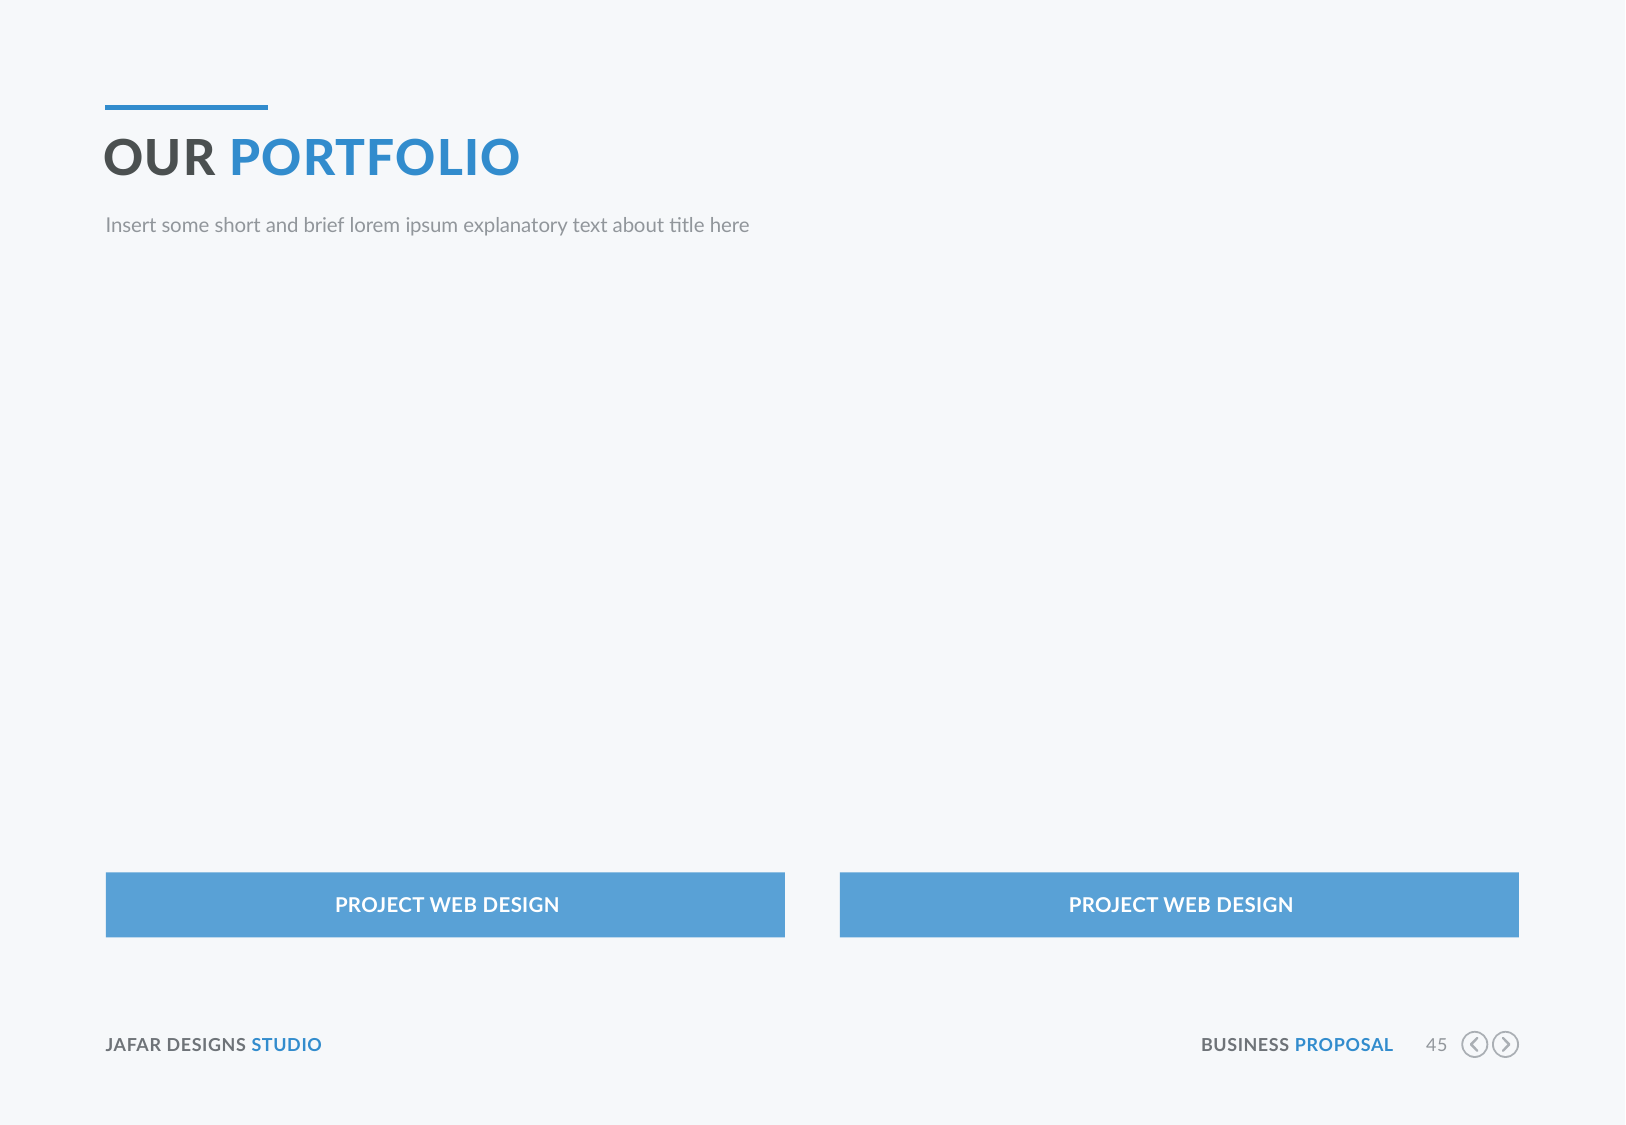

Our Portfolio
Insert some short and brief lorem ipsum explanatory text about title here

Project Web Design
Project Web Design